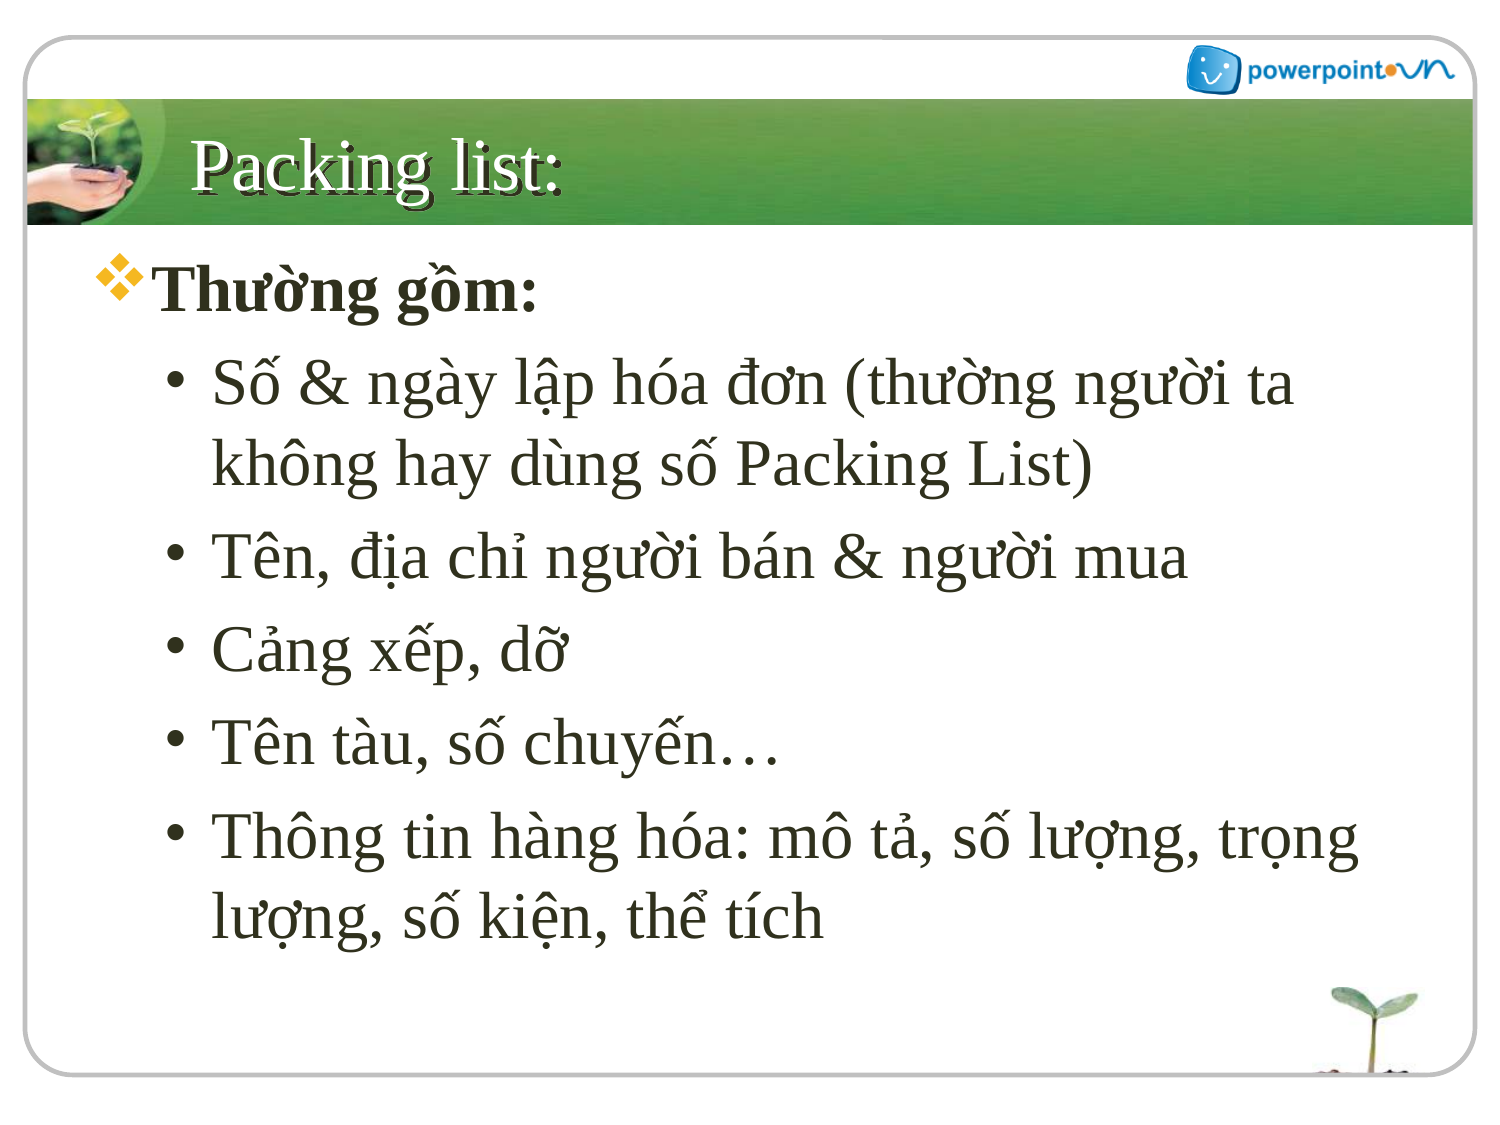

# Packing list:
Thường gồm:
Số & ngày lập hóa đơn (thường người ta không hay dùng số Packing List)
Tên, địa chỉ người bán & người mua
Cảng xếp, dỡ
Tên tàu, số chuyến…
Thông tin hàng hóa: mô tả, số lượng, trọng lượng, số kiện, thể tích